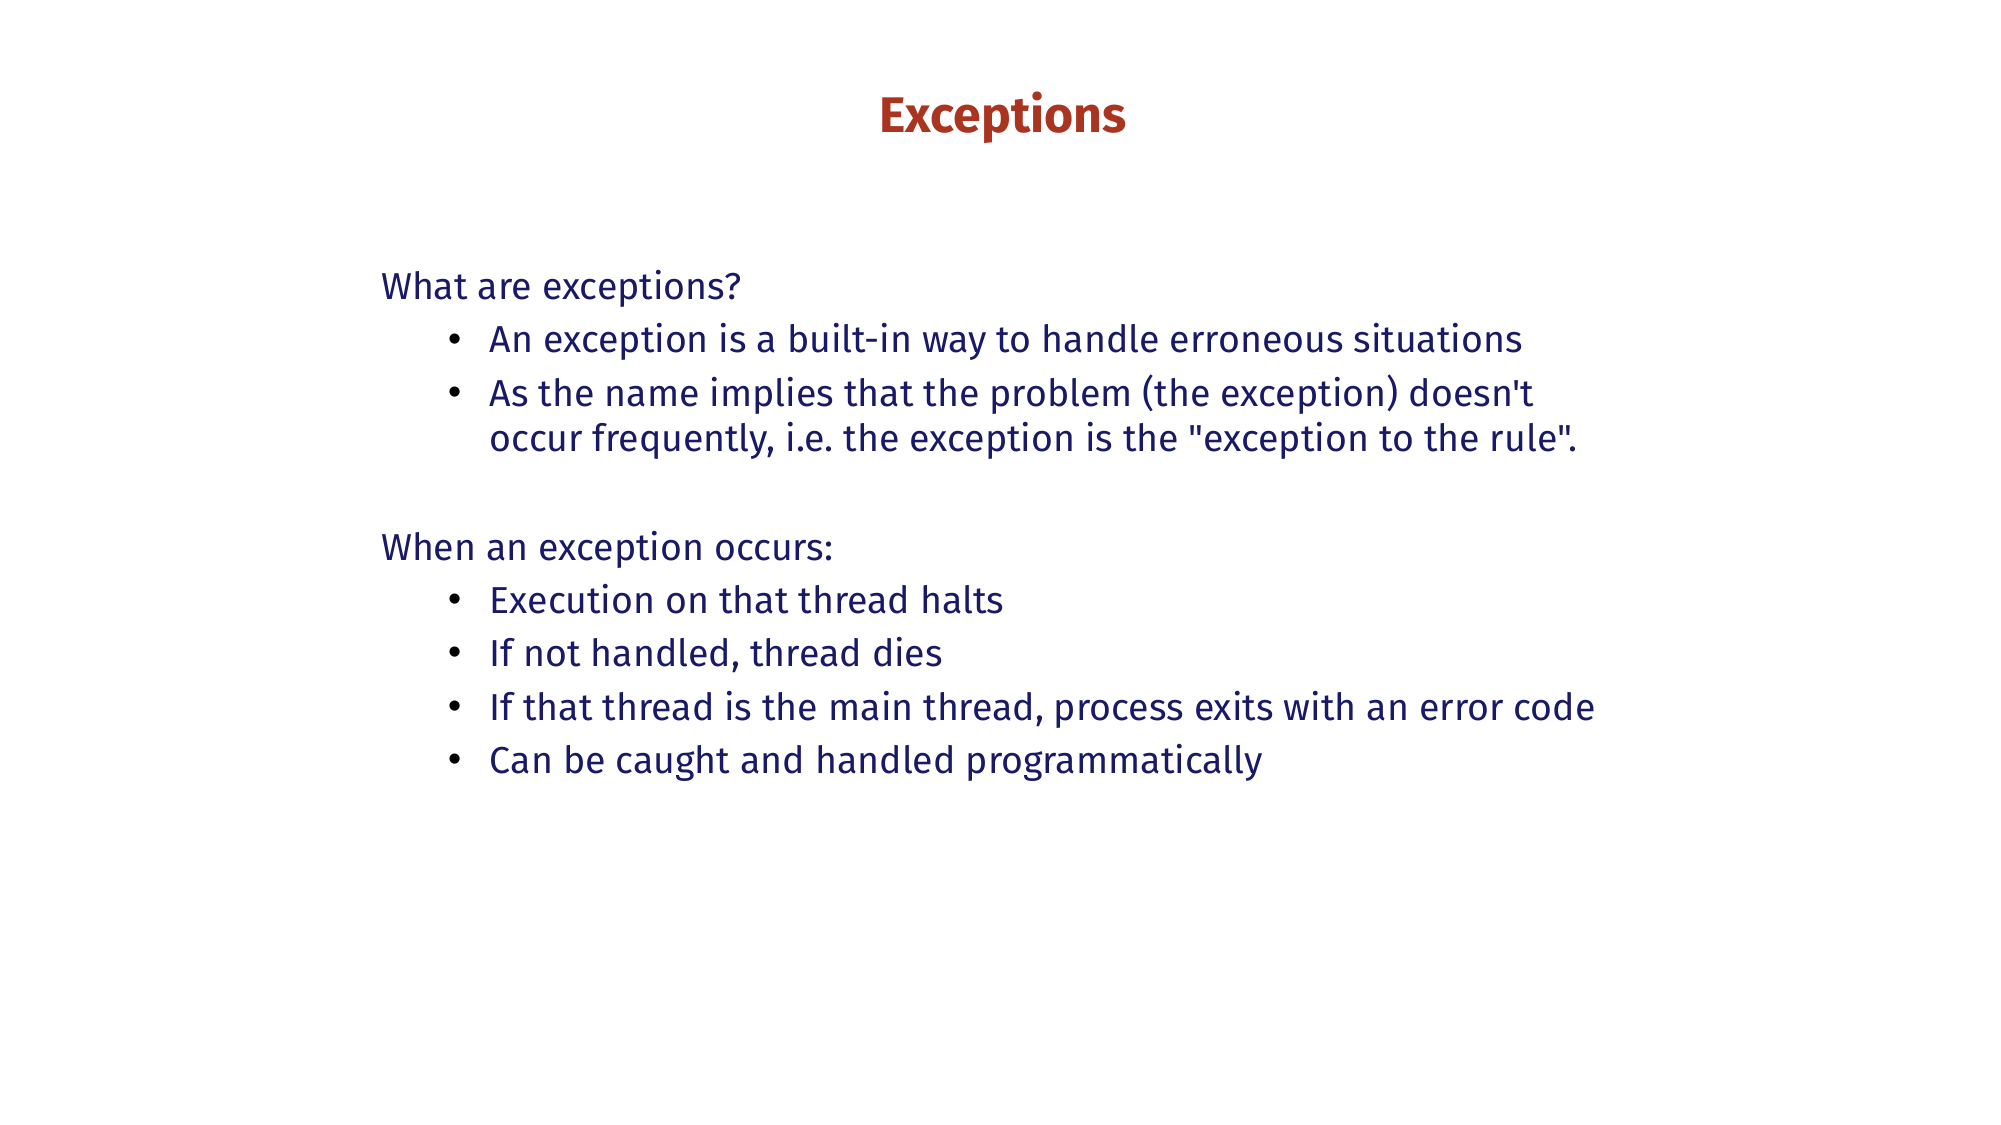

# Exceptions
What are exceptions?
An exception is a built-in way to handle erroneous situations
As the name implies that the problem (the exception) doesn't occur frequently, i.e. the exception is the "exception to the rule".

When an exception occurs:
Execution on that thread halts
If not handled, thread dies
If that thread is the main thread, process exits with an error code
Can be caught and handled programmatically